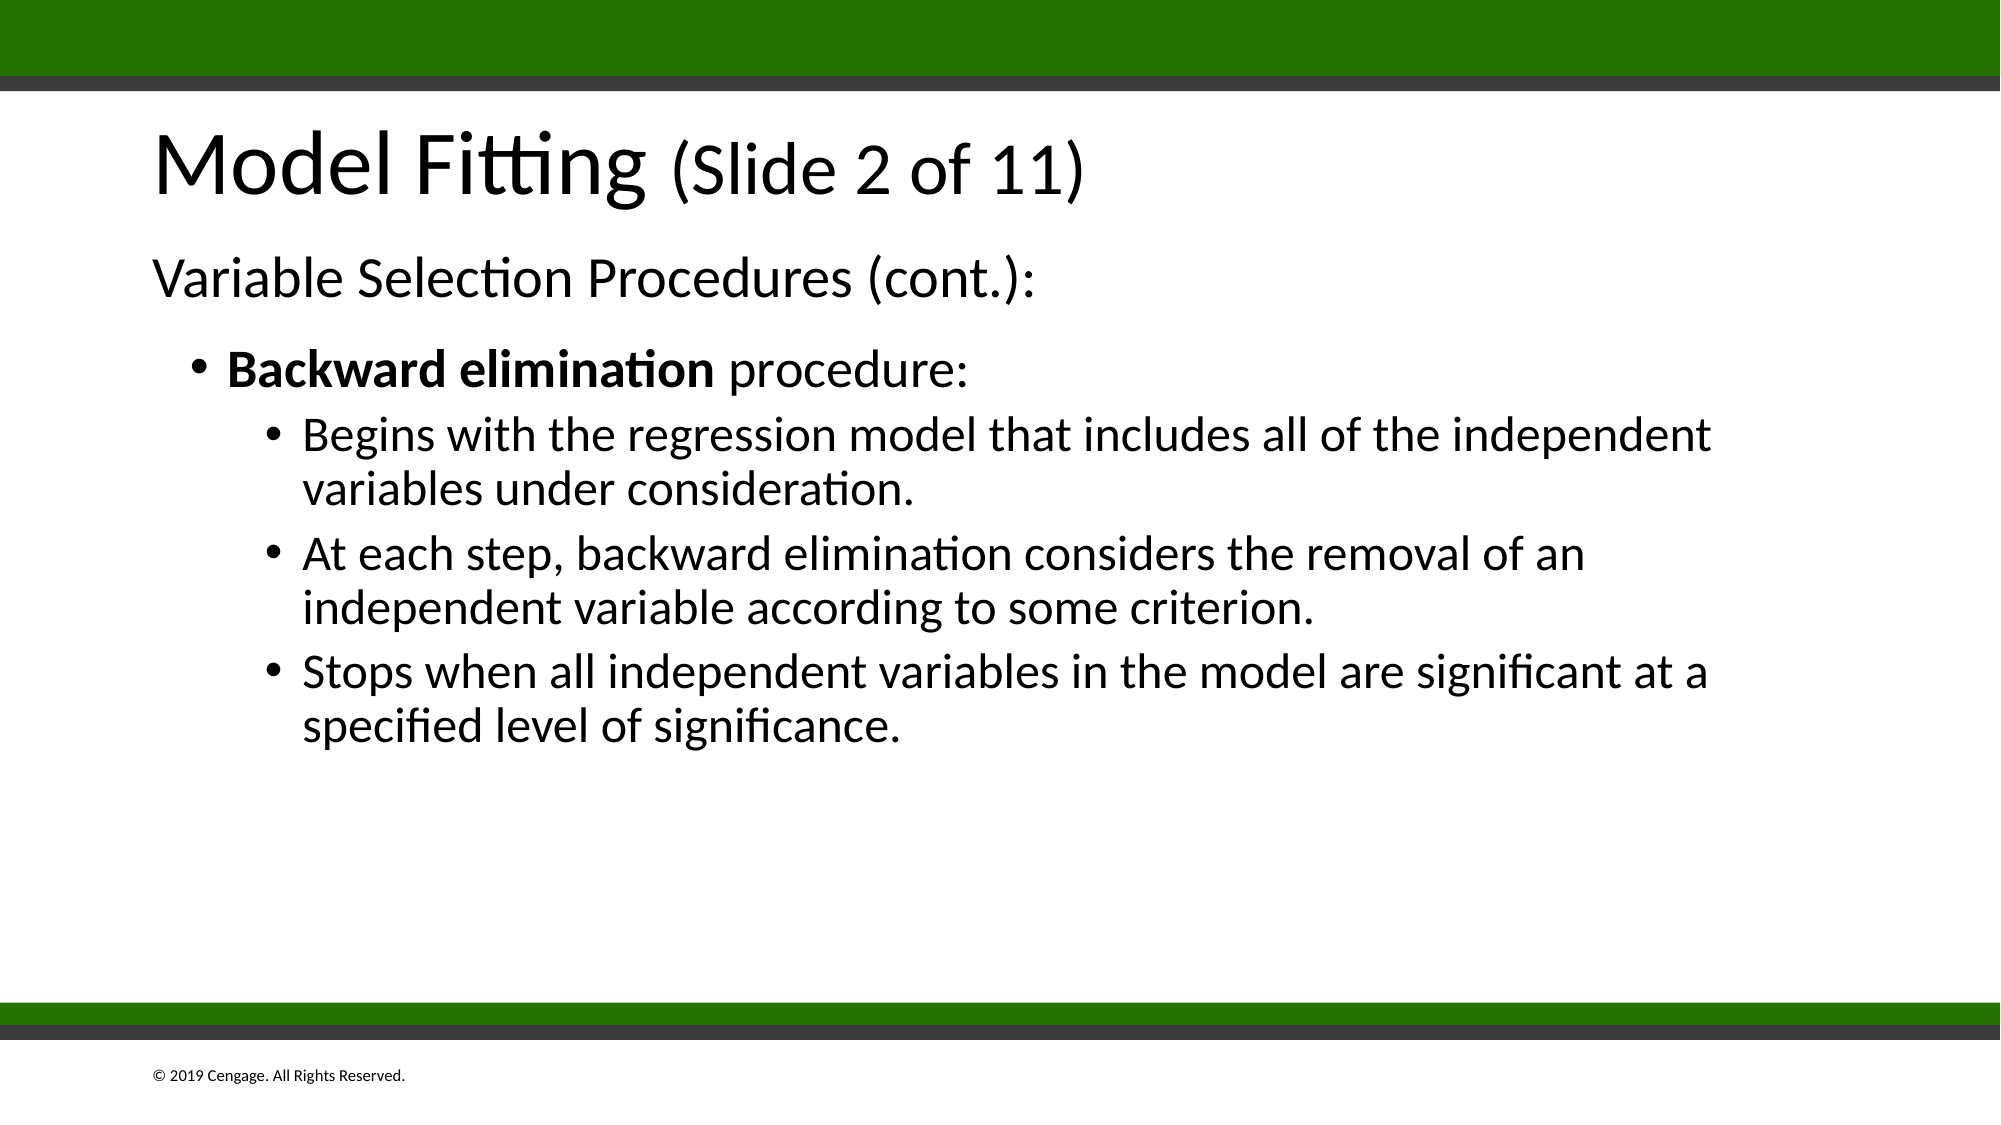

# Model Fitting (Slide 2 of 11)
Variable Selection Procedures (cont.):
Backward elimination procedure:
Begins with the regression model that includes all of the independent variables under consideration.
At each step, backward elimination considers the removal of an independent variable according to some criterion.
Stops when all independent variables in the model are significant at a specified level of significance.